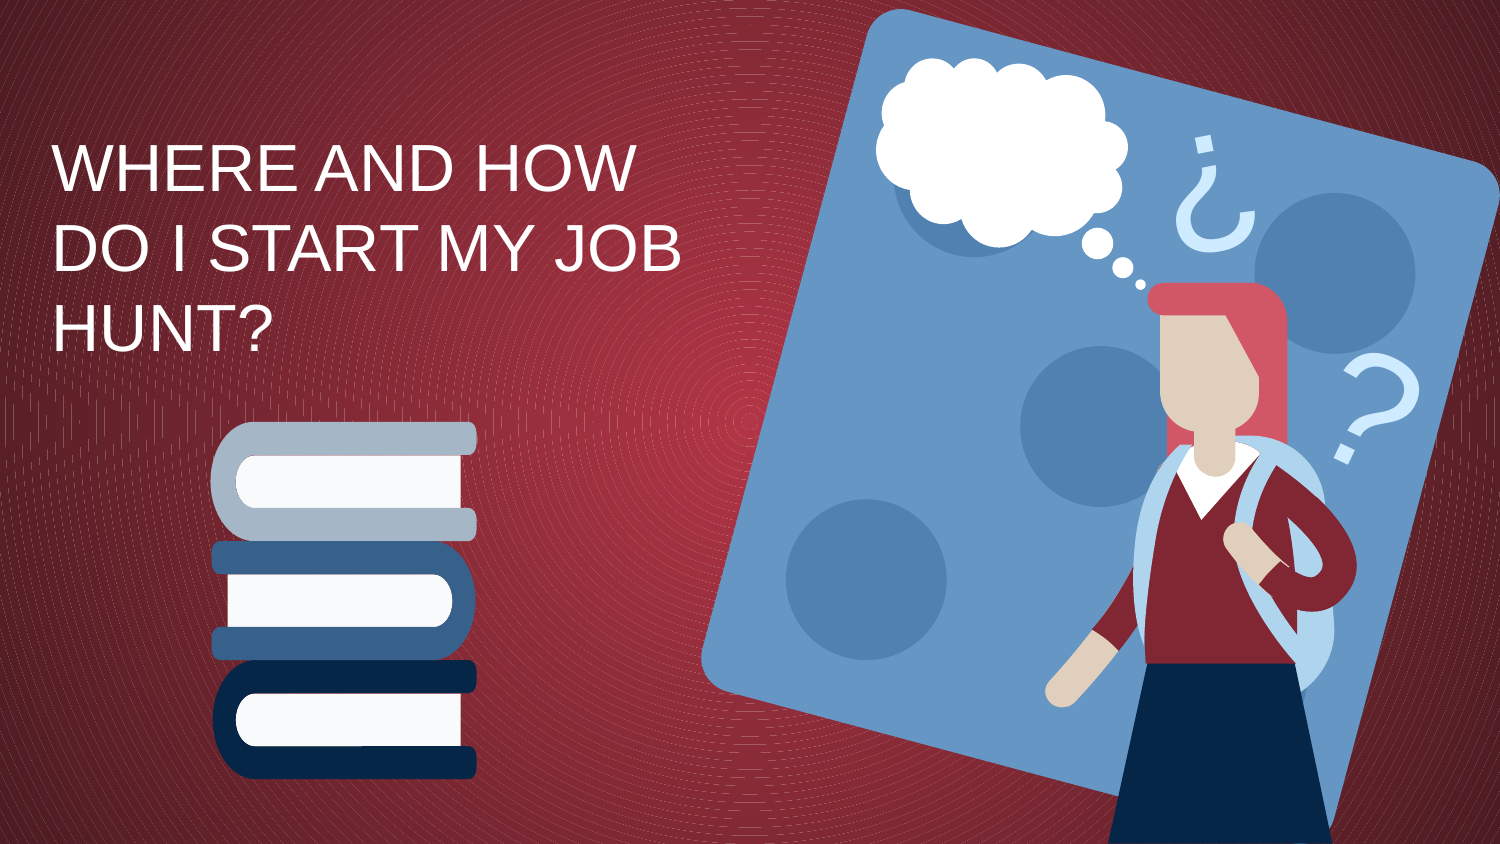

# WHERE AND HOW DO I START MY JOB HUNT?